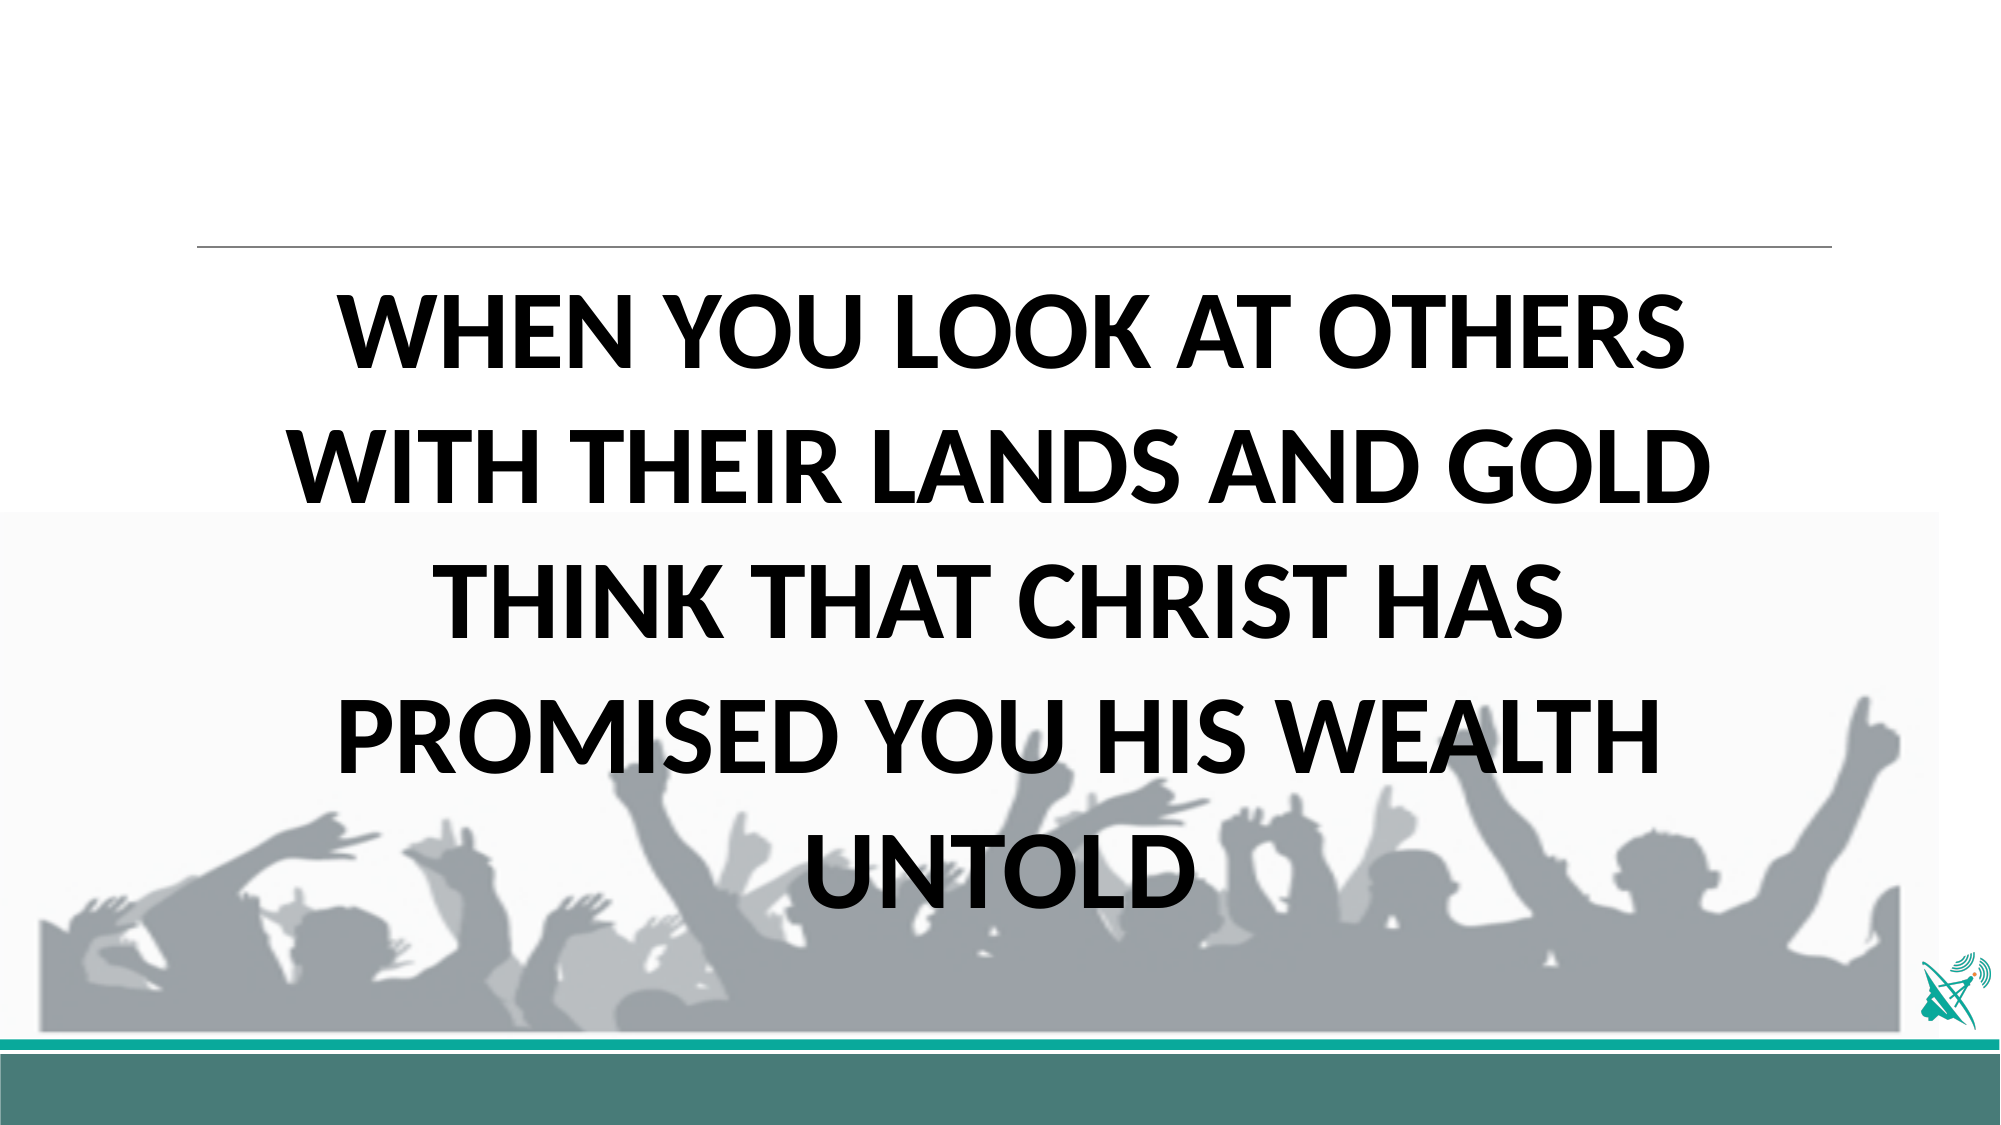

WHEN YOU LOOK AT OTHERS WITH THEIR LANDS AND GOLD
THINK THAT CHRIST HAS PROMISED YOU HIS WEALTH UNTOLD